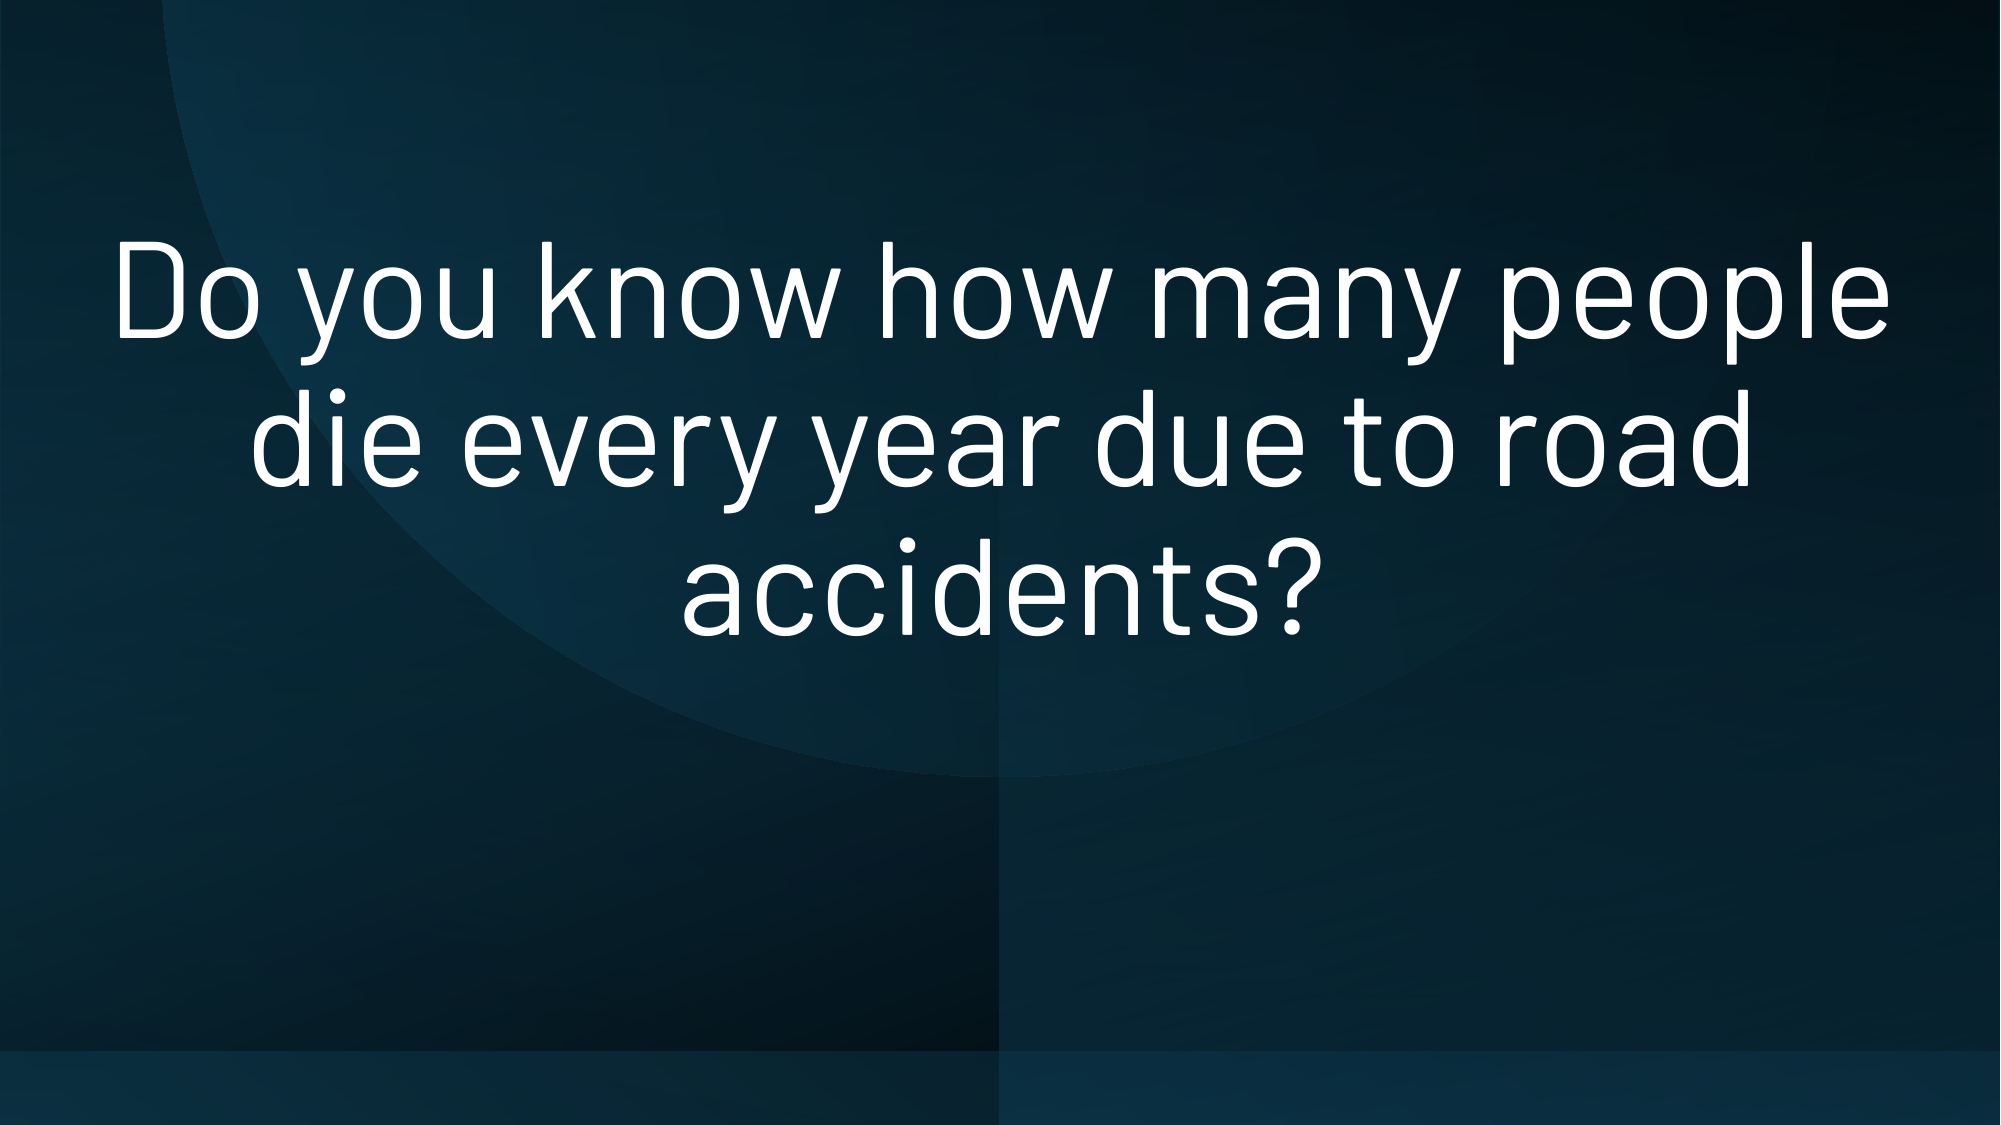

# Do you know how many people die every year due to road accidents?